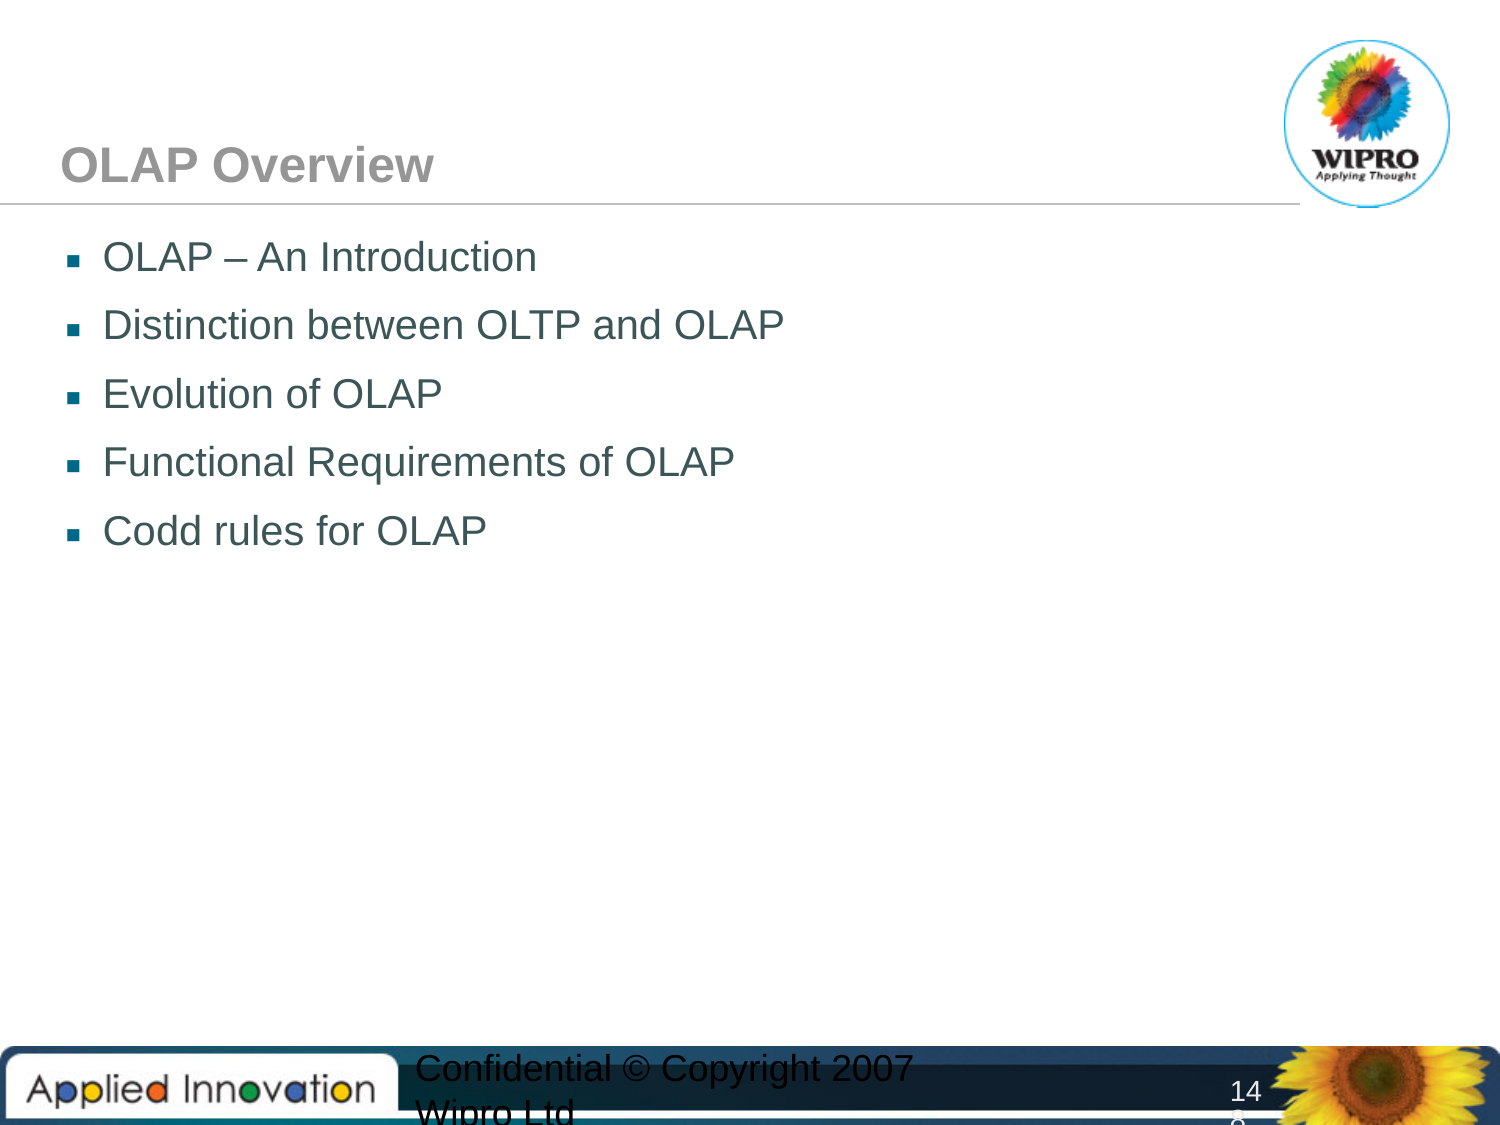

# OLAP Overview
OLAP – An Introduction
Distinction between OLTP and OLAP
Evolution of OLAP
Functional Requirements of OLAP
Codd rules for OLAP
Confidential © Copyright 2007 Wipro Ltd